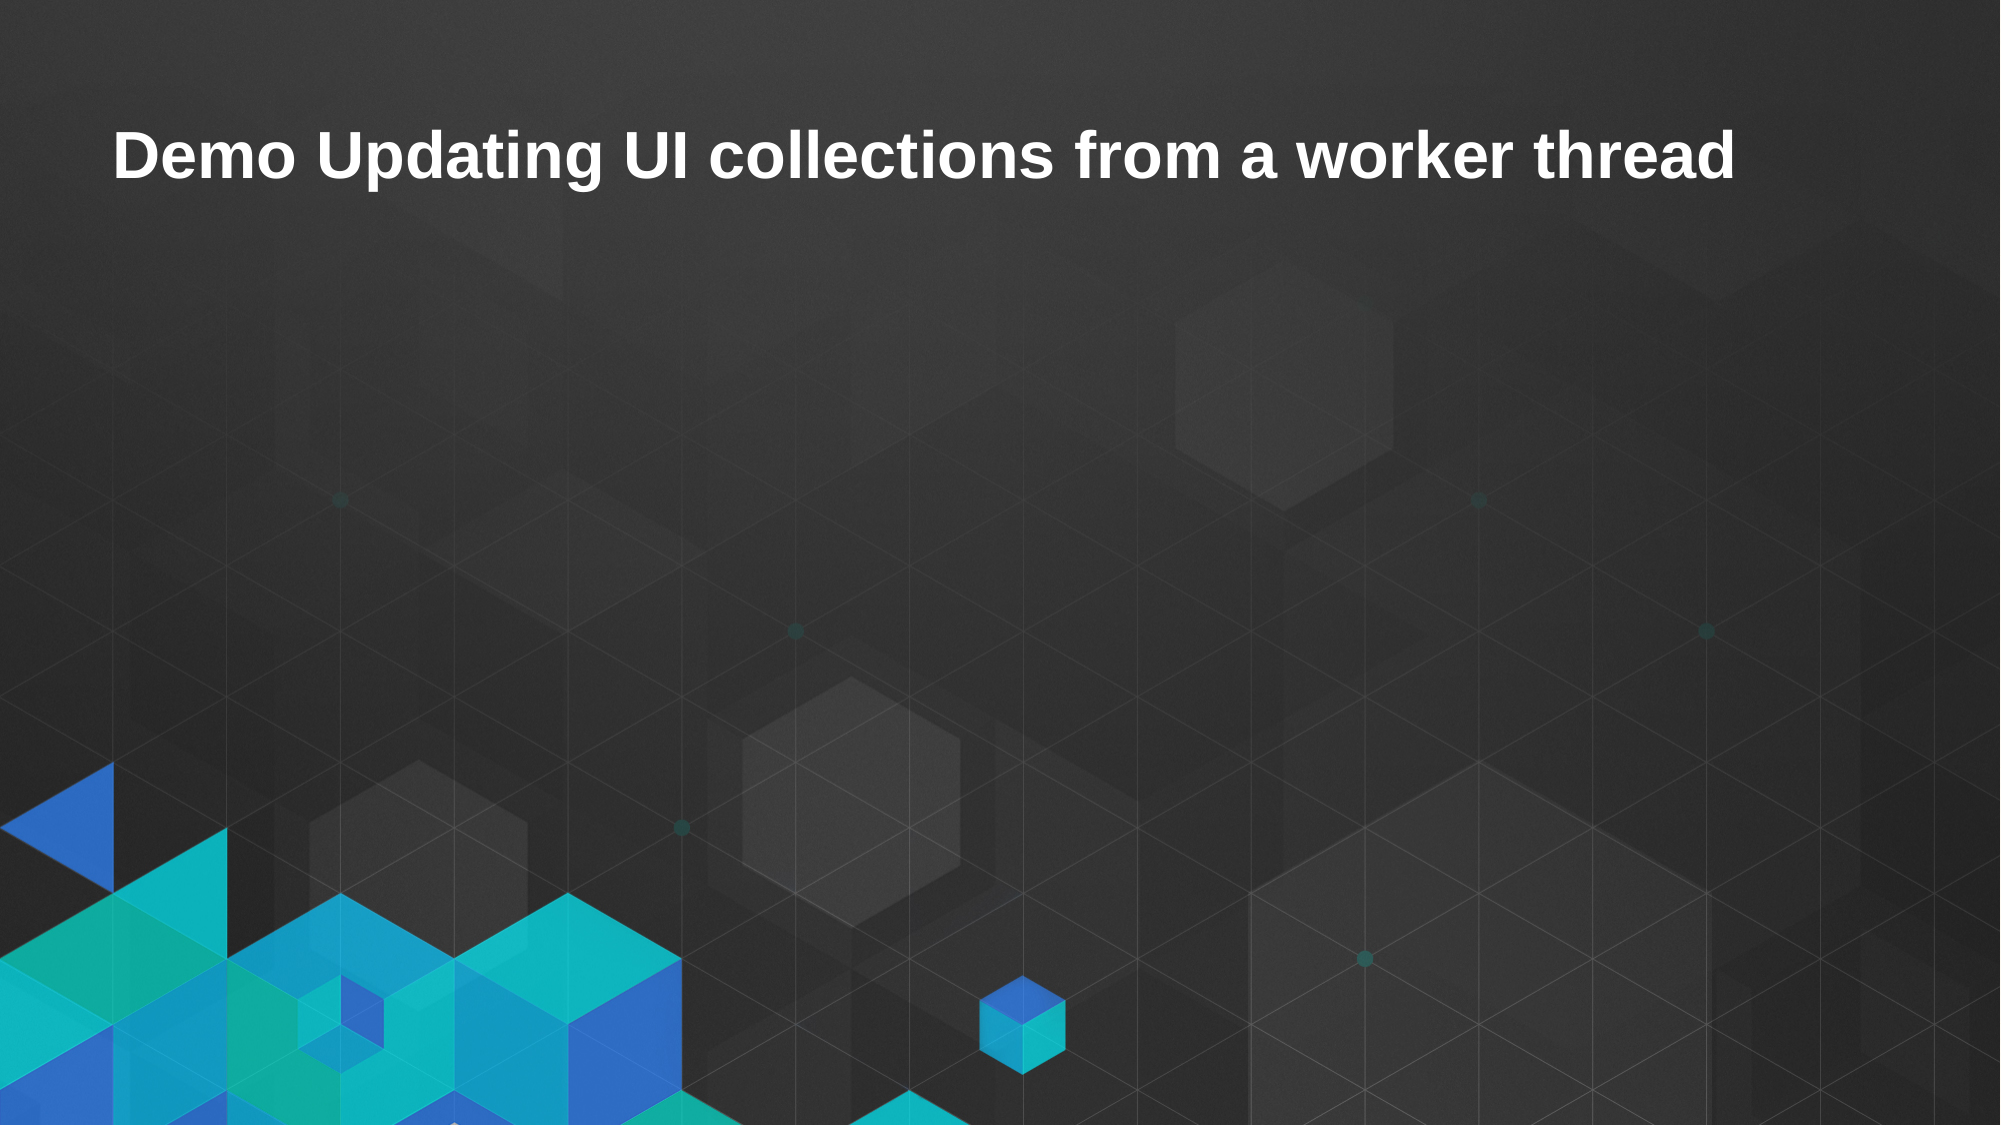

# Demo Updating UI collections from a worker thread